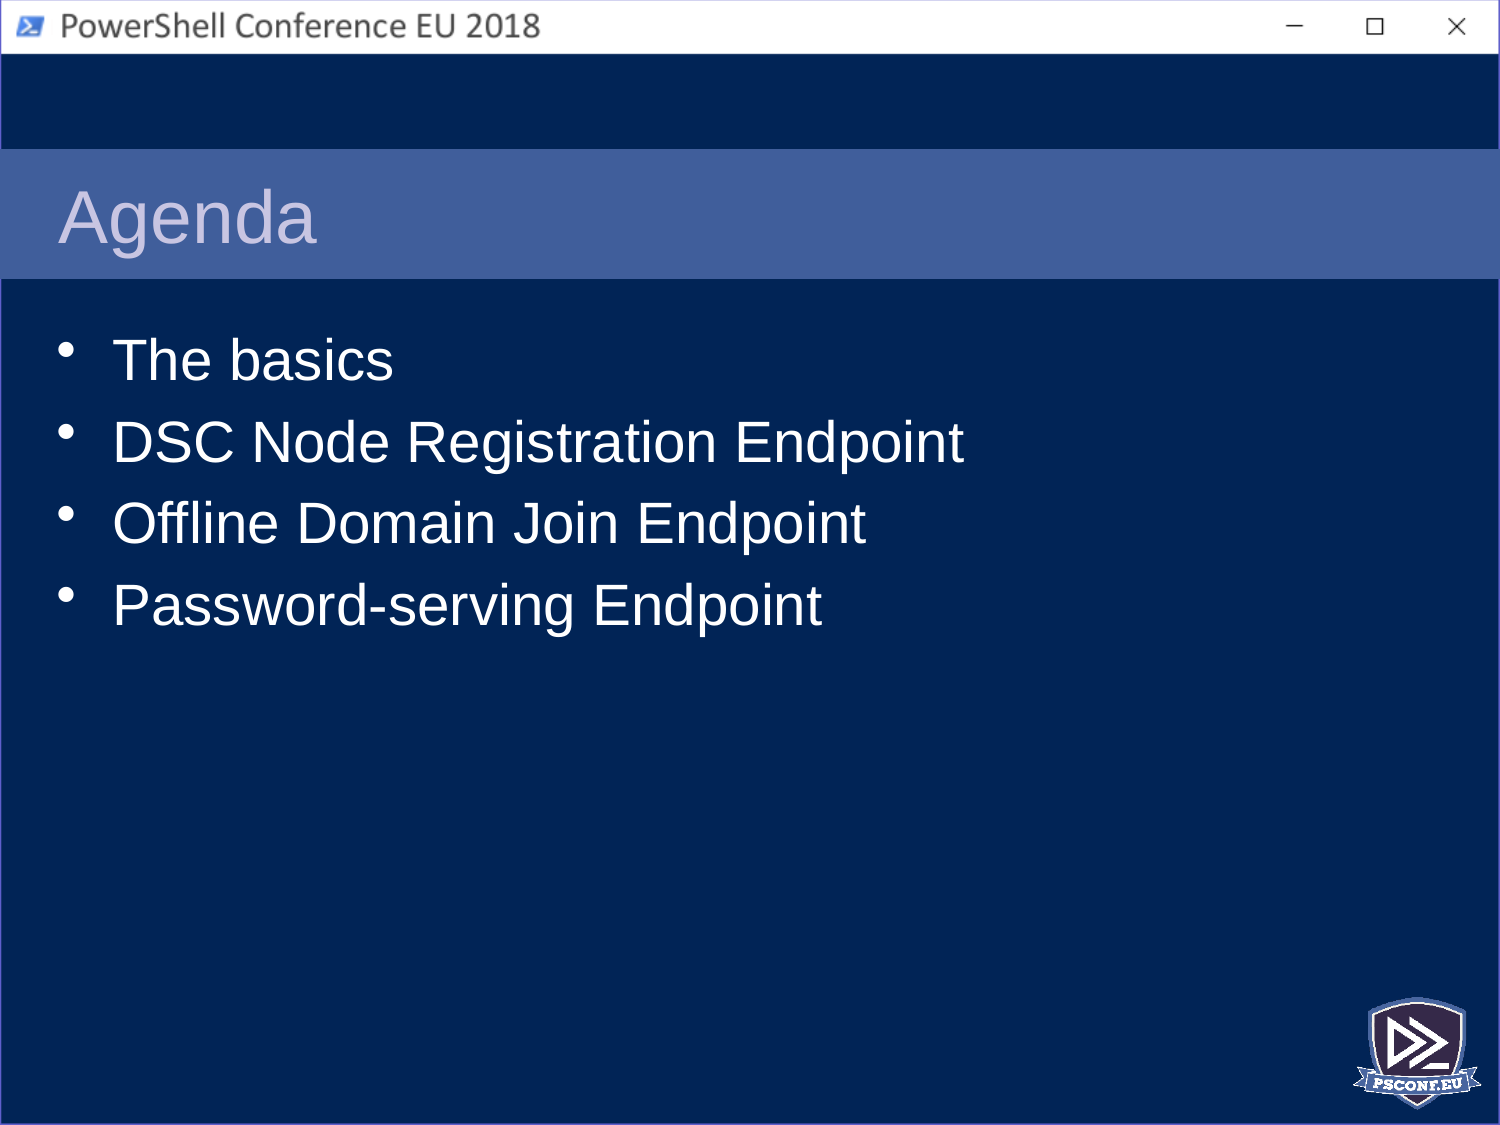

# Agenda
The basics
DSC Node Registration Endpoint
Offline Domain Join Endpoint
Password-serving Endpoint